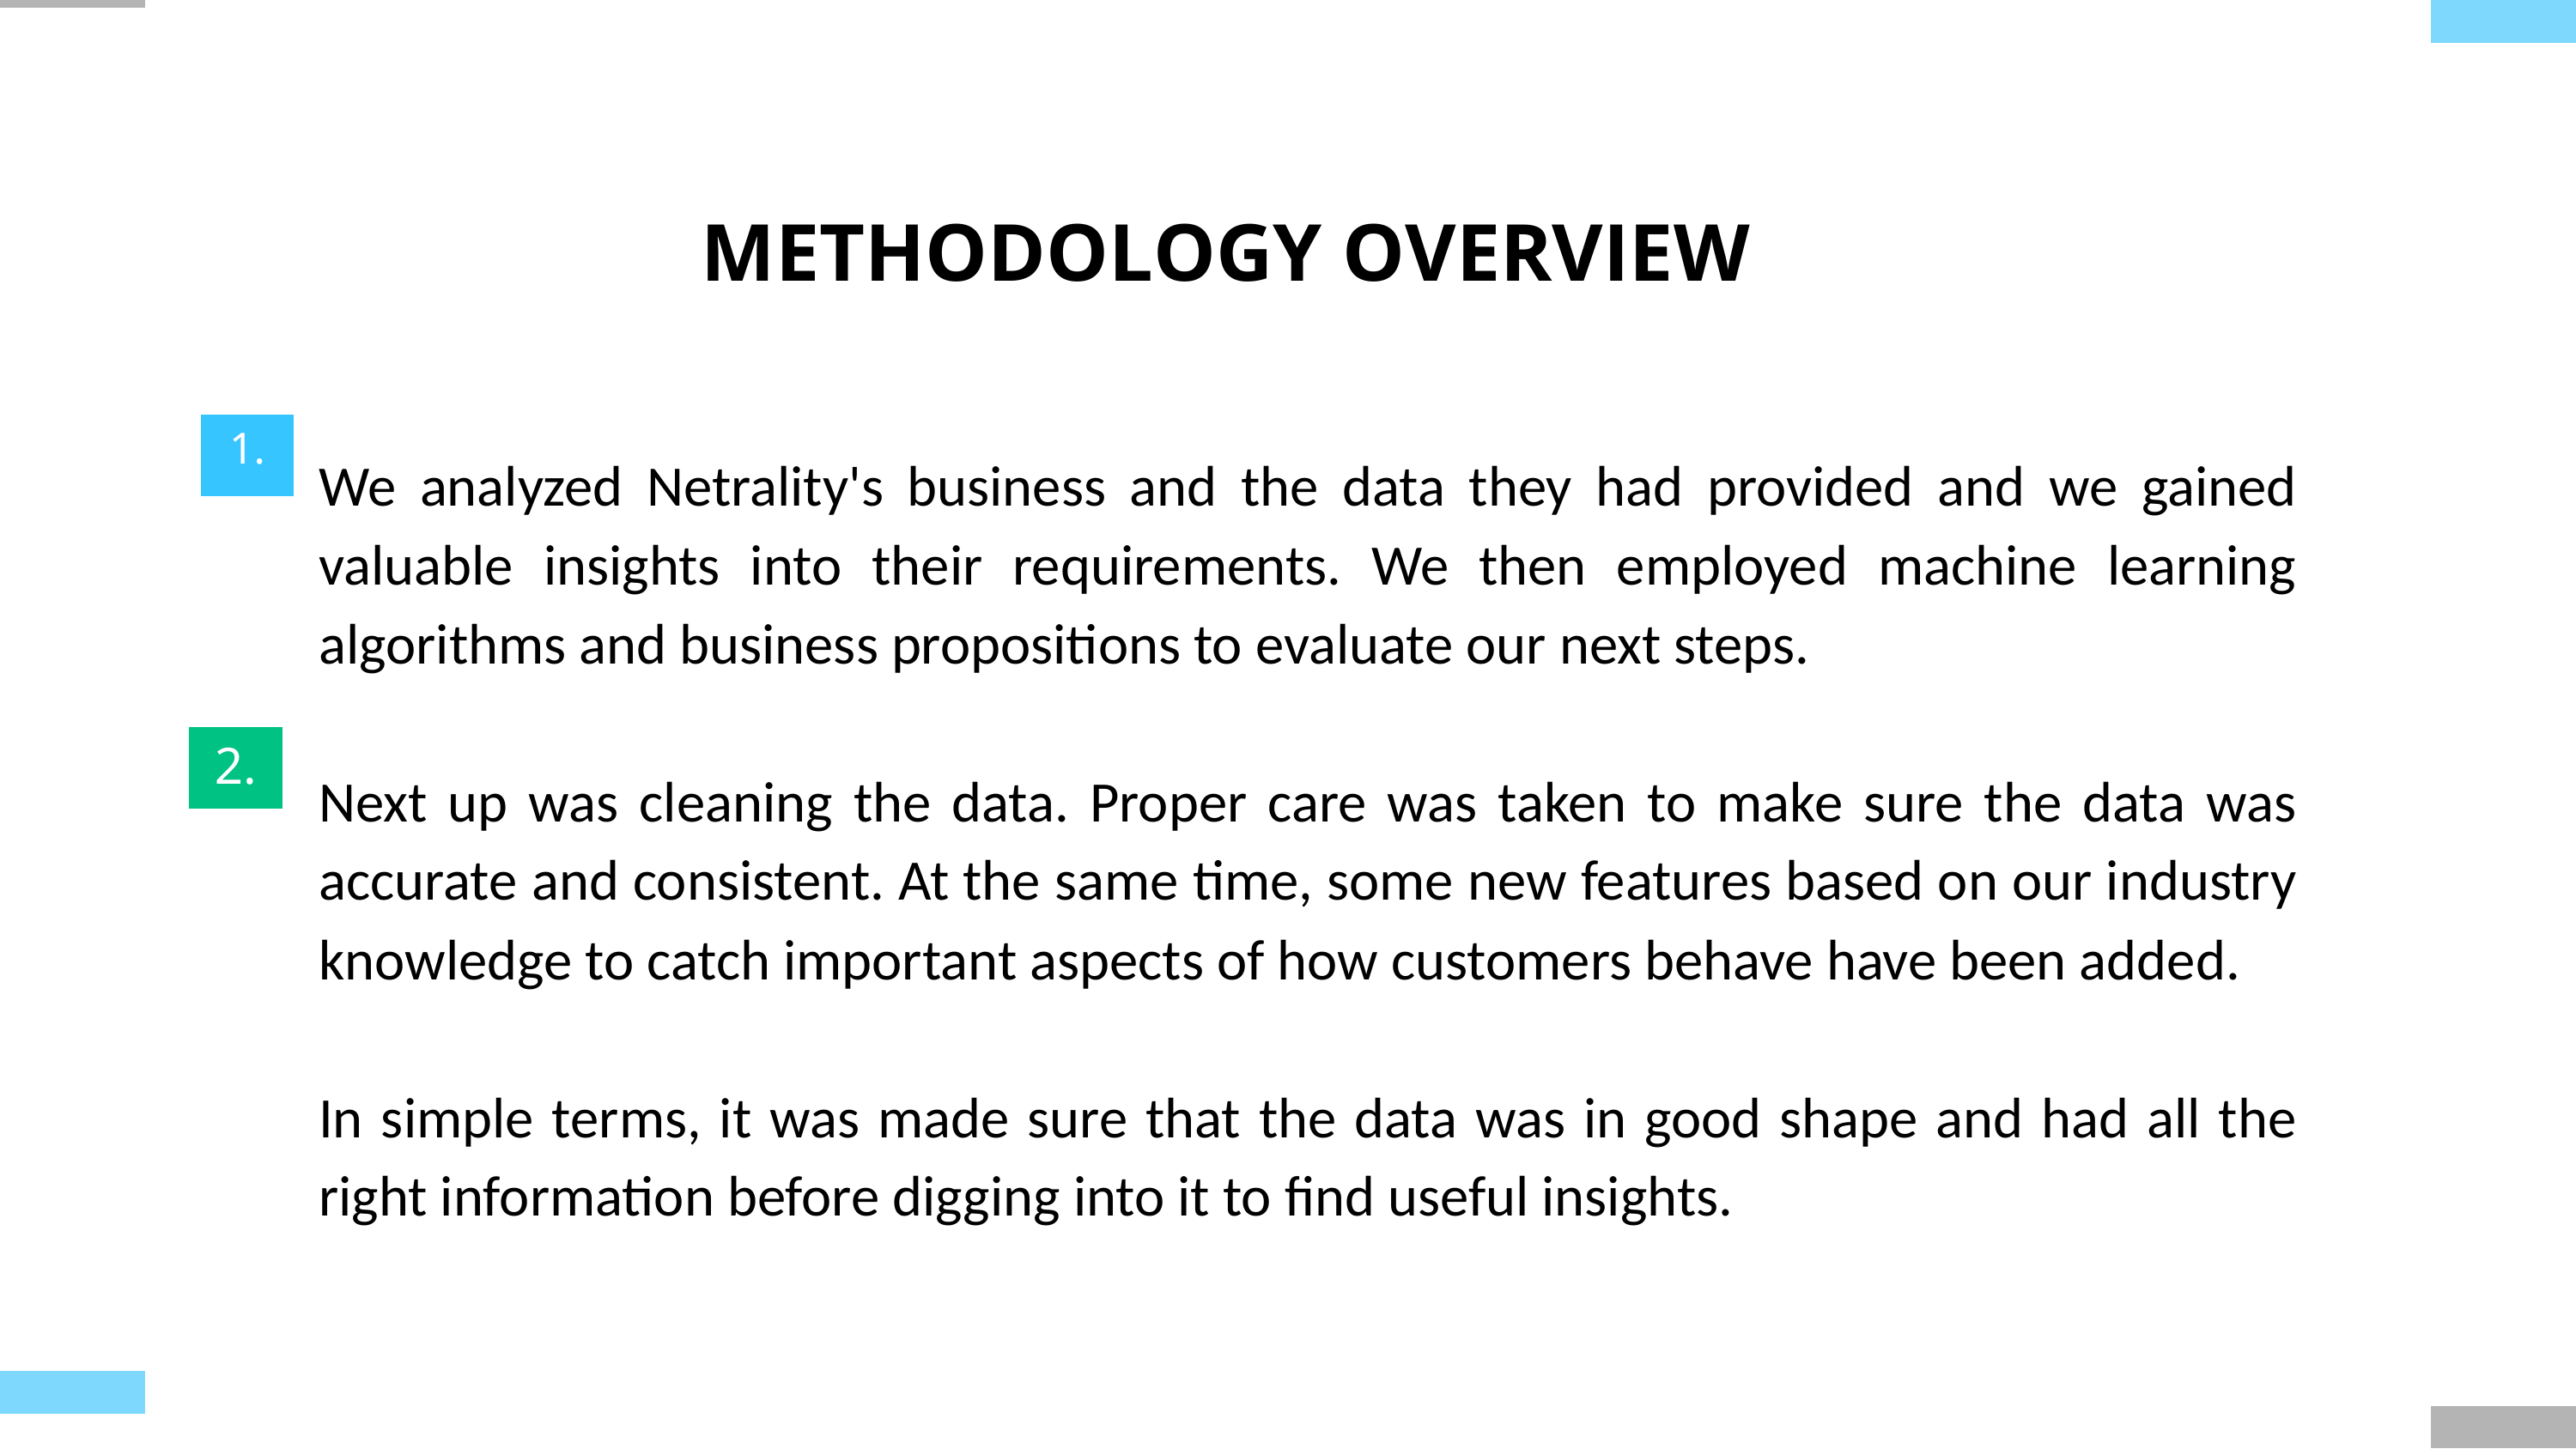

METHODOLOGY OVERVIEW

1.
.
We analyzed Netrality's business and the data they had provided and we gained valuable insights into their requirements. We then employed machine learning algorithms and business propositions to evaluate our next steps.

Next up was cleaning the data. Proper care was taken to make sure the data was accurate and consistent. At the same time, some new features based on our industry knowledge to catch important aspects of how customers behave have been added.

In simple terms, it was made sure that the data was in good shape and had all the right information before digging into it to find useful insights.

2.
.